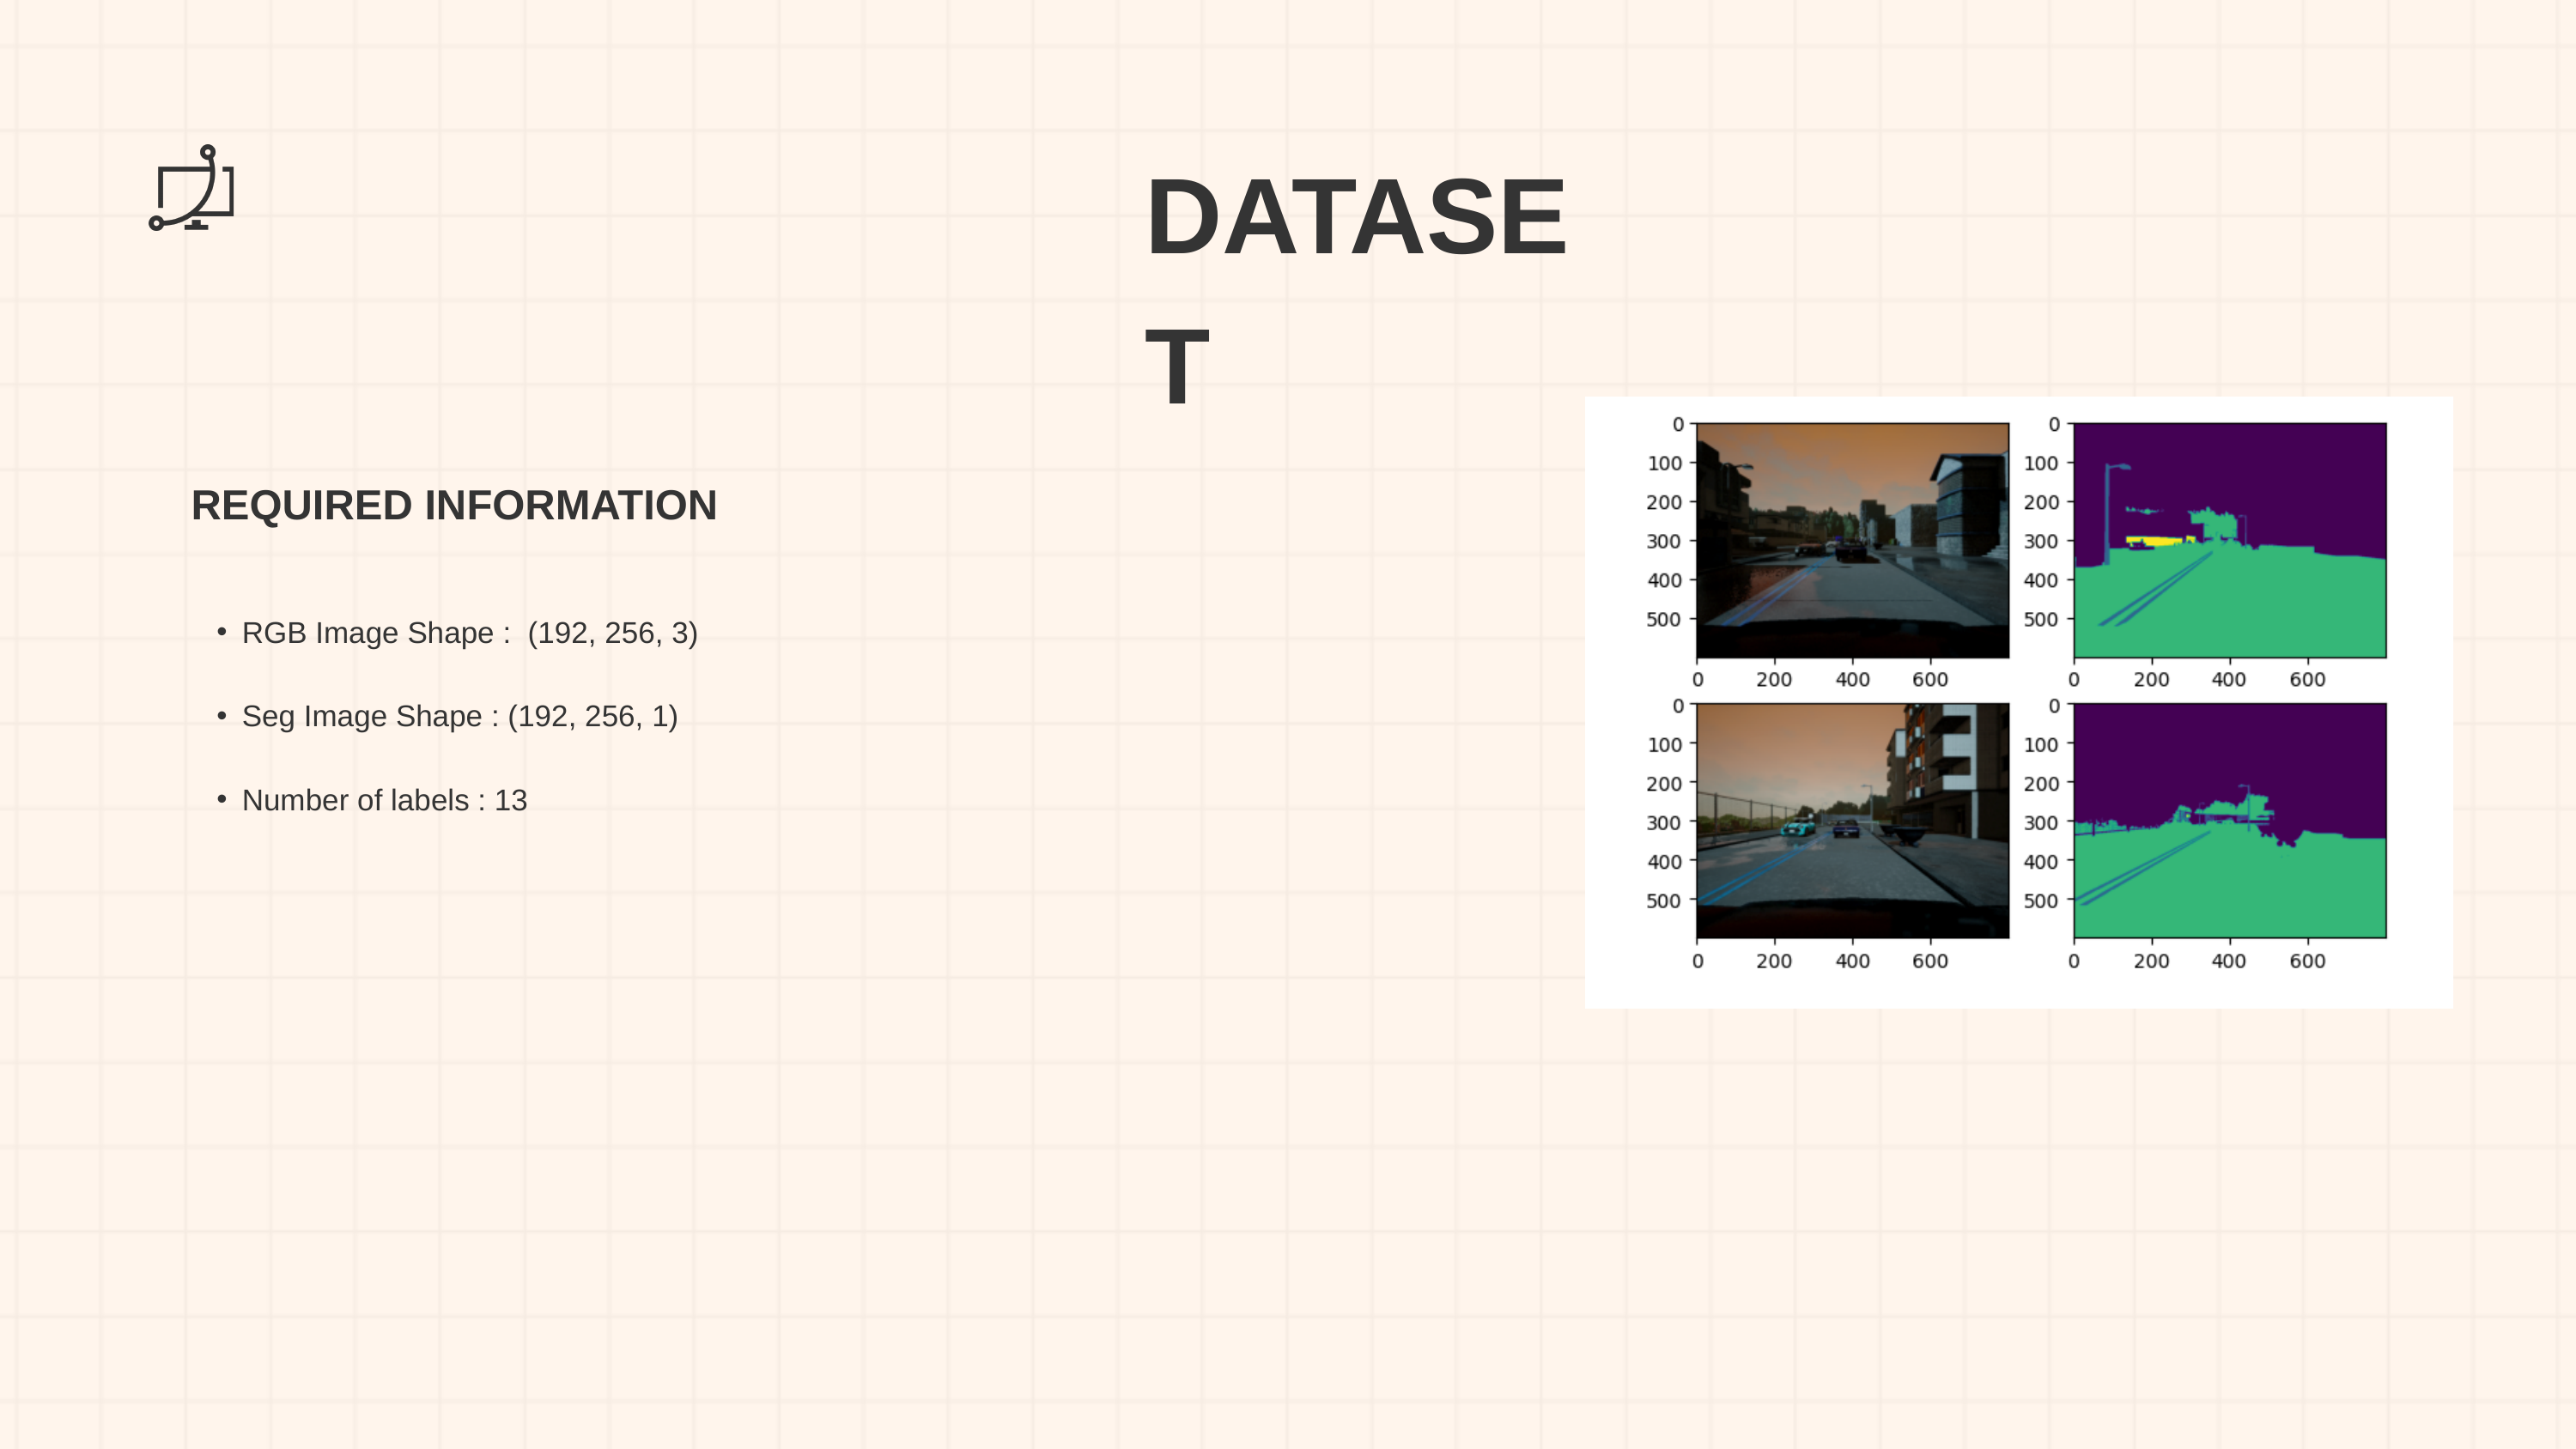

DATASET

REQUIRED INFORMATION
RGB Image Shape :  (192, 256, 3)

Seg Image Shape : (192, 256, 1)

Number of labels : 13